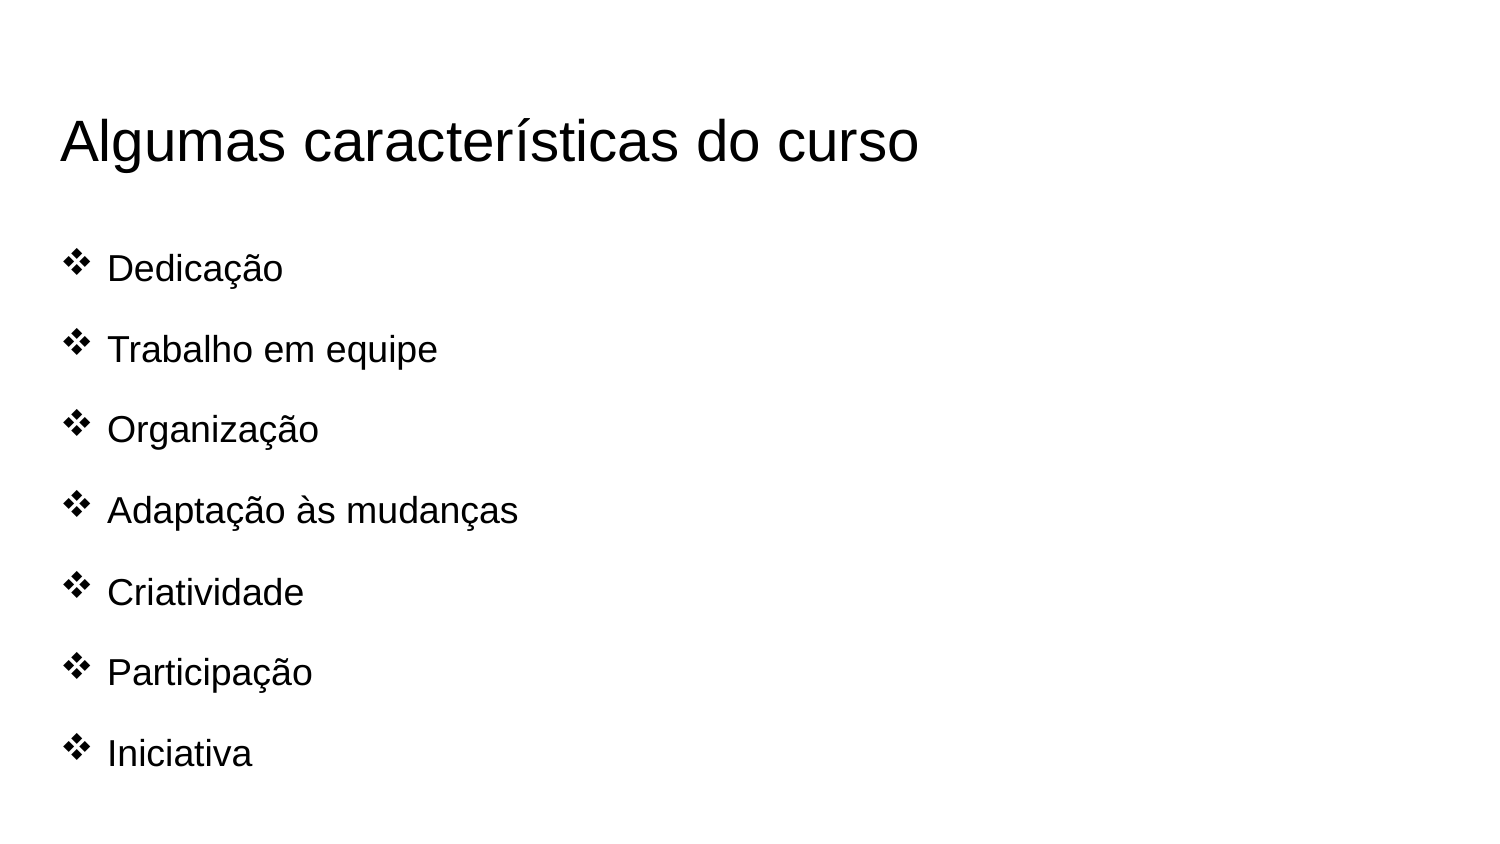

Algumas características do curso

Dedicação
Trabalho em equipe
Organização
Adaptação às mudanças
Criatividade
Participação
Iniciativa